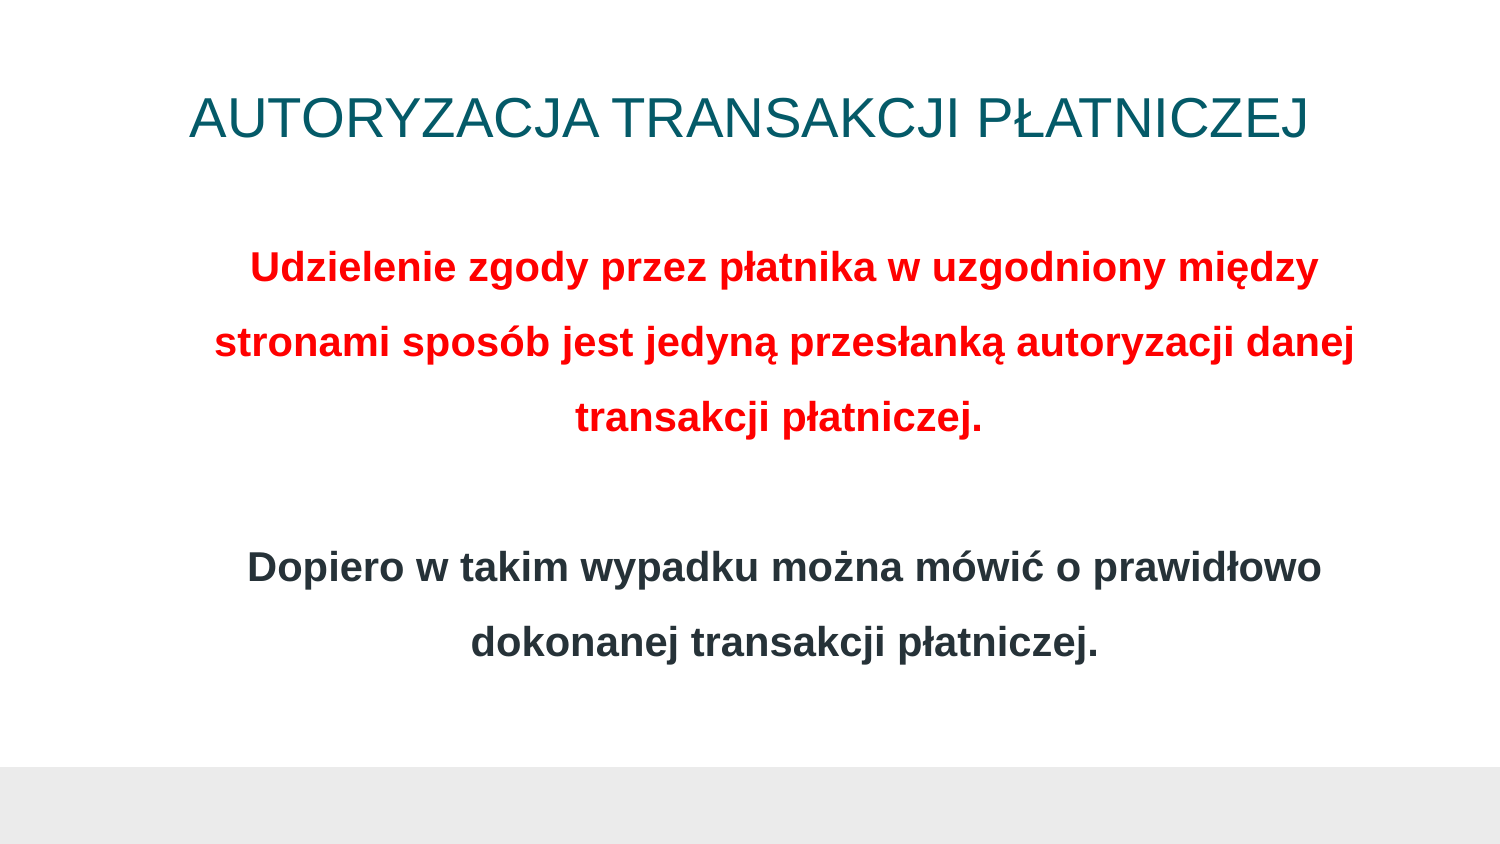

# AUTORYZACJA TRANSAKCJI PŁATNICZEJ
Udzielenie zgody przez płatnika w uzgodniony między stronami sposób jest jedyną przesłanką autoryzacji danej transakcji płatniczej.

Dopiero w takim wypadku można mówić o prawidłowo dokonanej transakcji płatniczej.